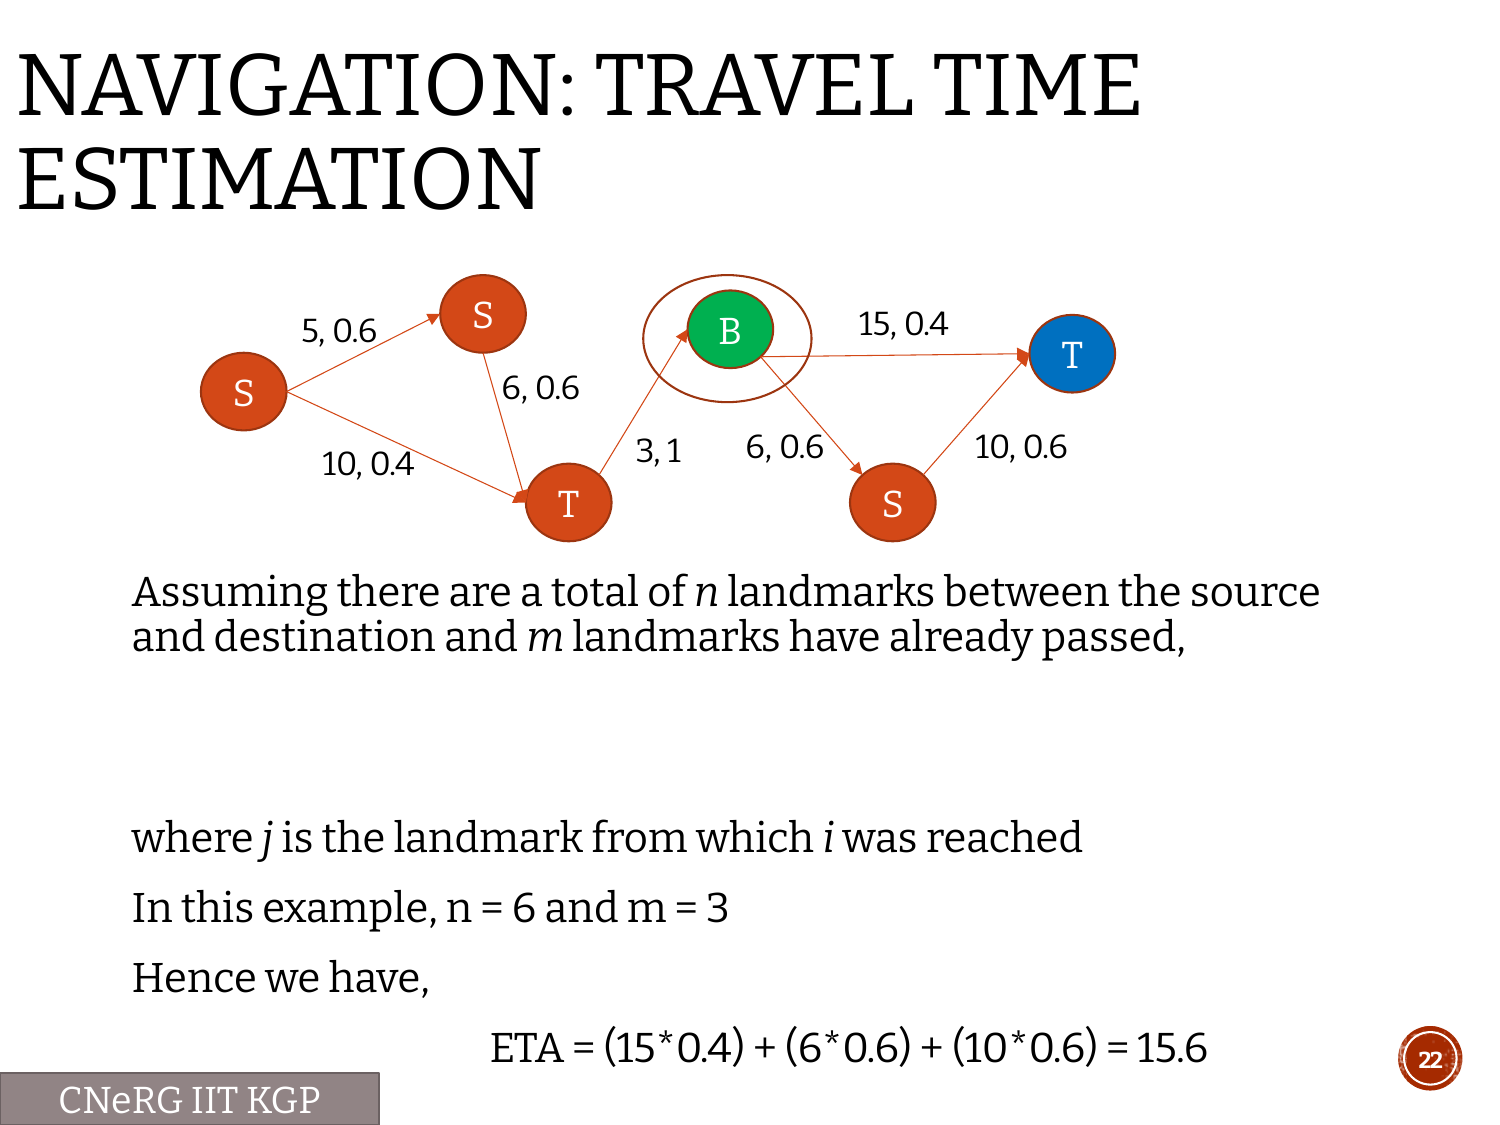

# Navigation: travel time estimation
S

B
15, 0.4
5, 0.6
T
S
6, 0.6
6, 0.6
10, 0.6
3, 1
10, 0.4
T
S
Assuming there are a total of n landmarks between the source and destination and m landmarks have already passed,

where j is the landmark from which i was reached
In this example, n = 6 and m = 3
Hence we have,
                       ETA = (15*0.4) + (6*0.6) + (10*0.6) = 15.6

22